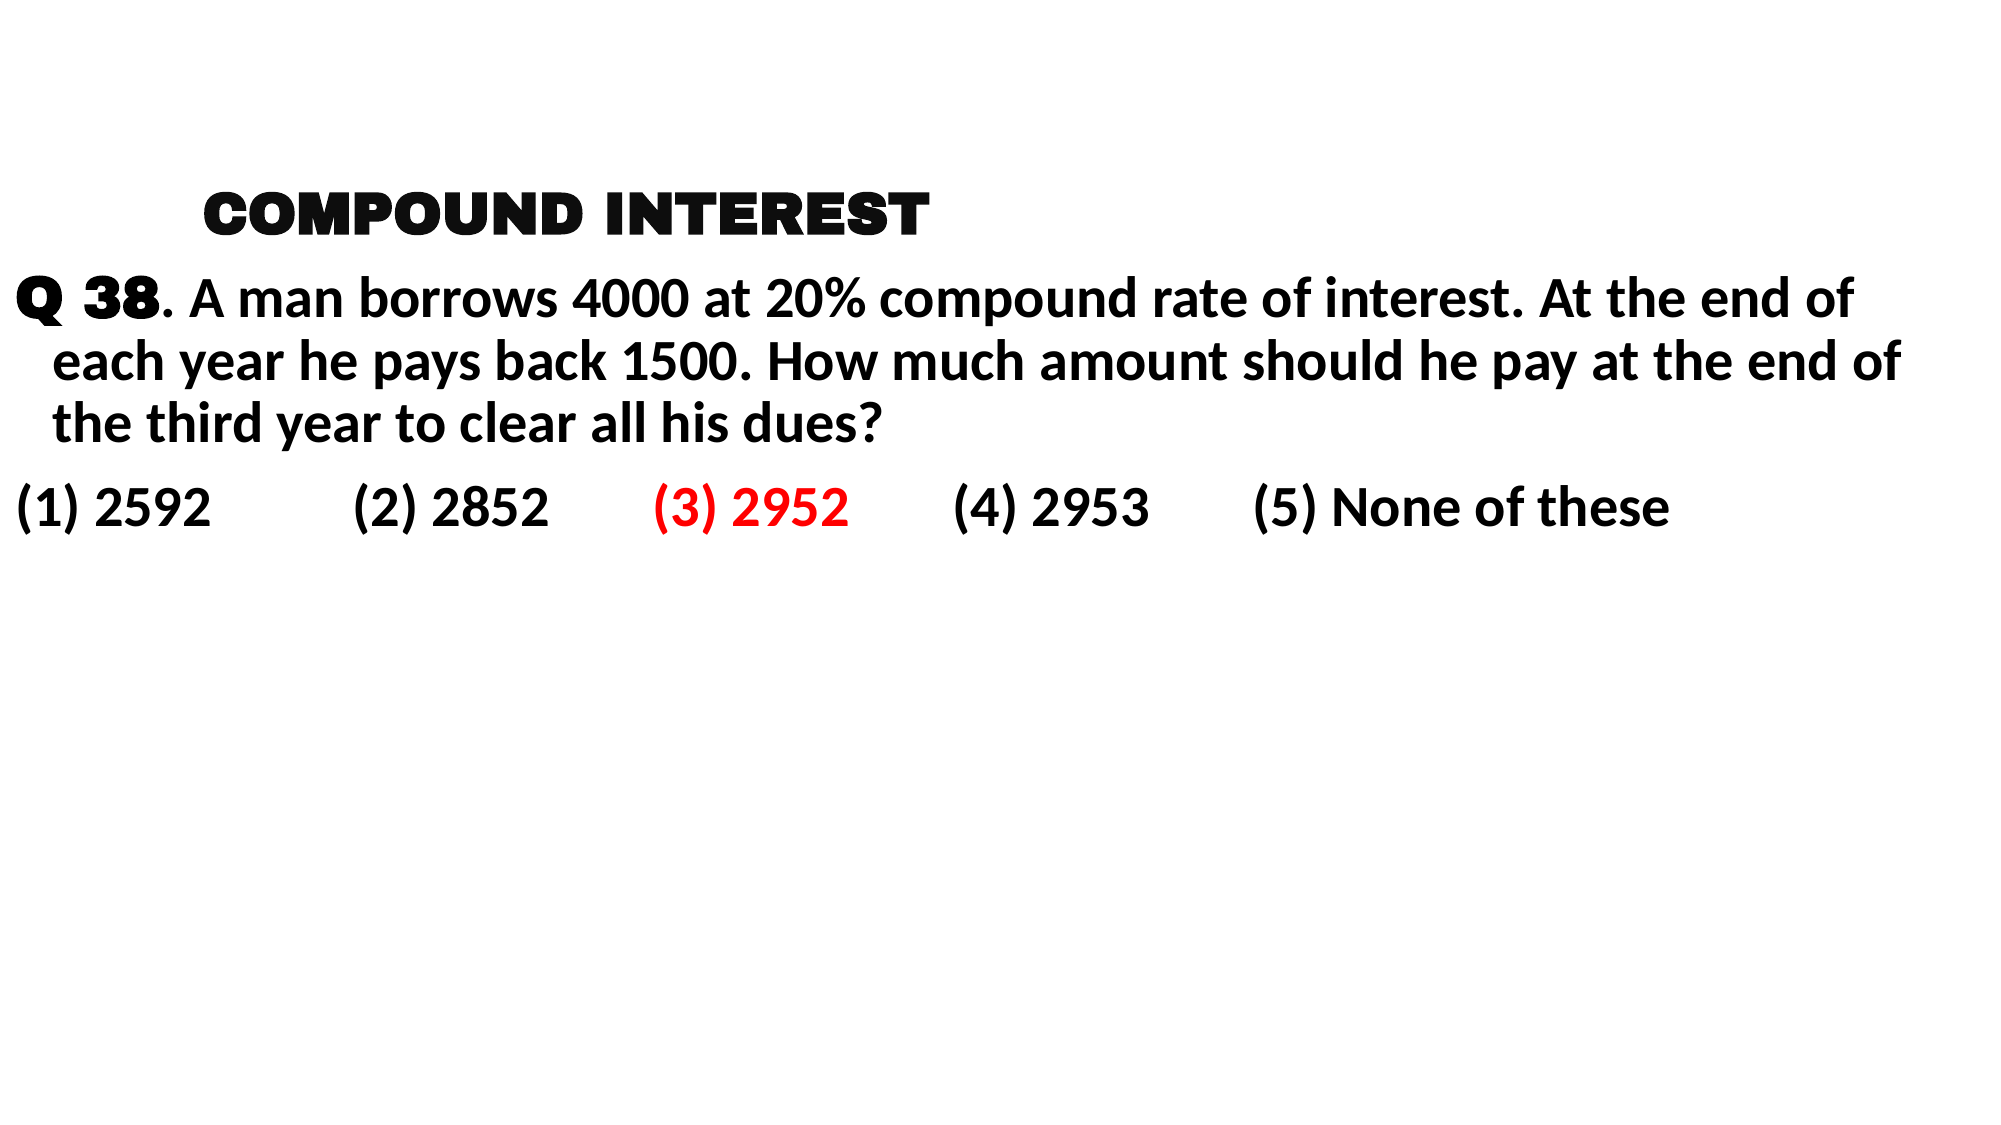

COMPOUND INTEREST
Q 38. A man borrows 4000 at 20% compound rate of interest. At the end of each year he pays back 1500. How much amount should he pay at the end of the third year to clear all his dues?
(1) 2592 	(2) 2852 	(3) 2952 	(4) 2953 	(5) None of these